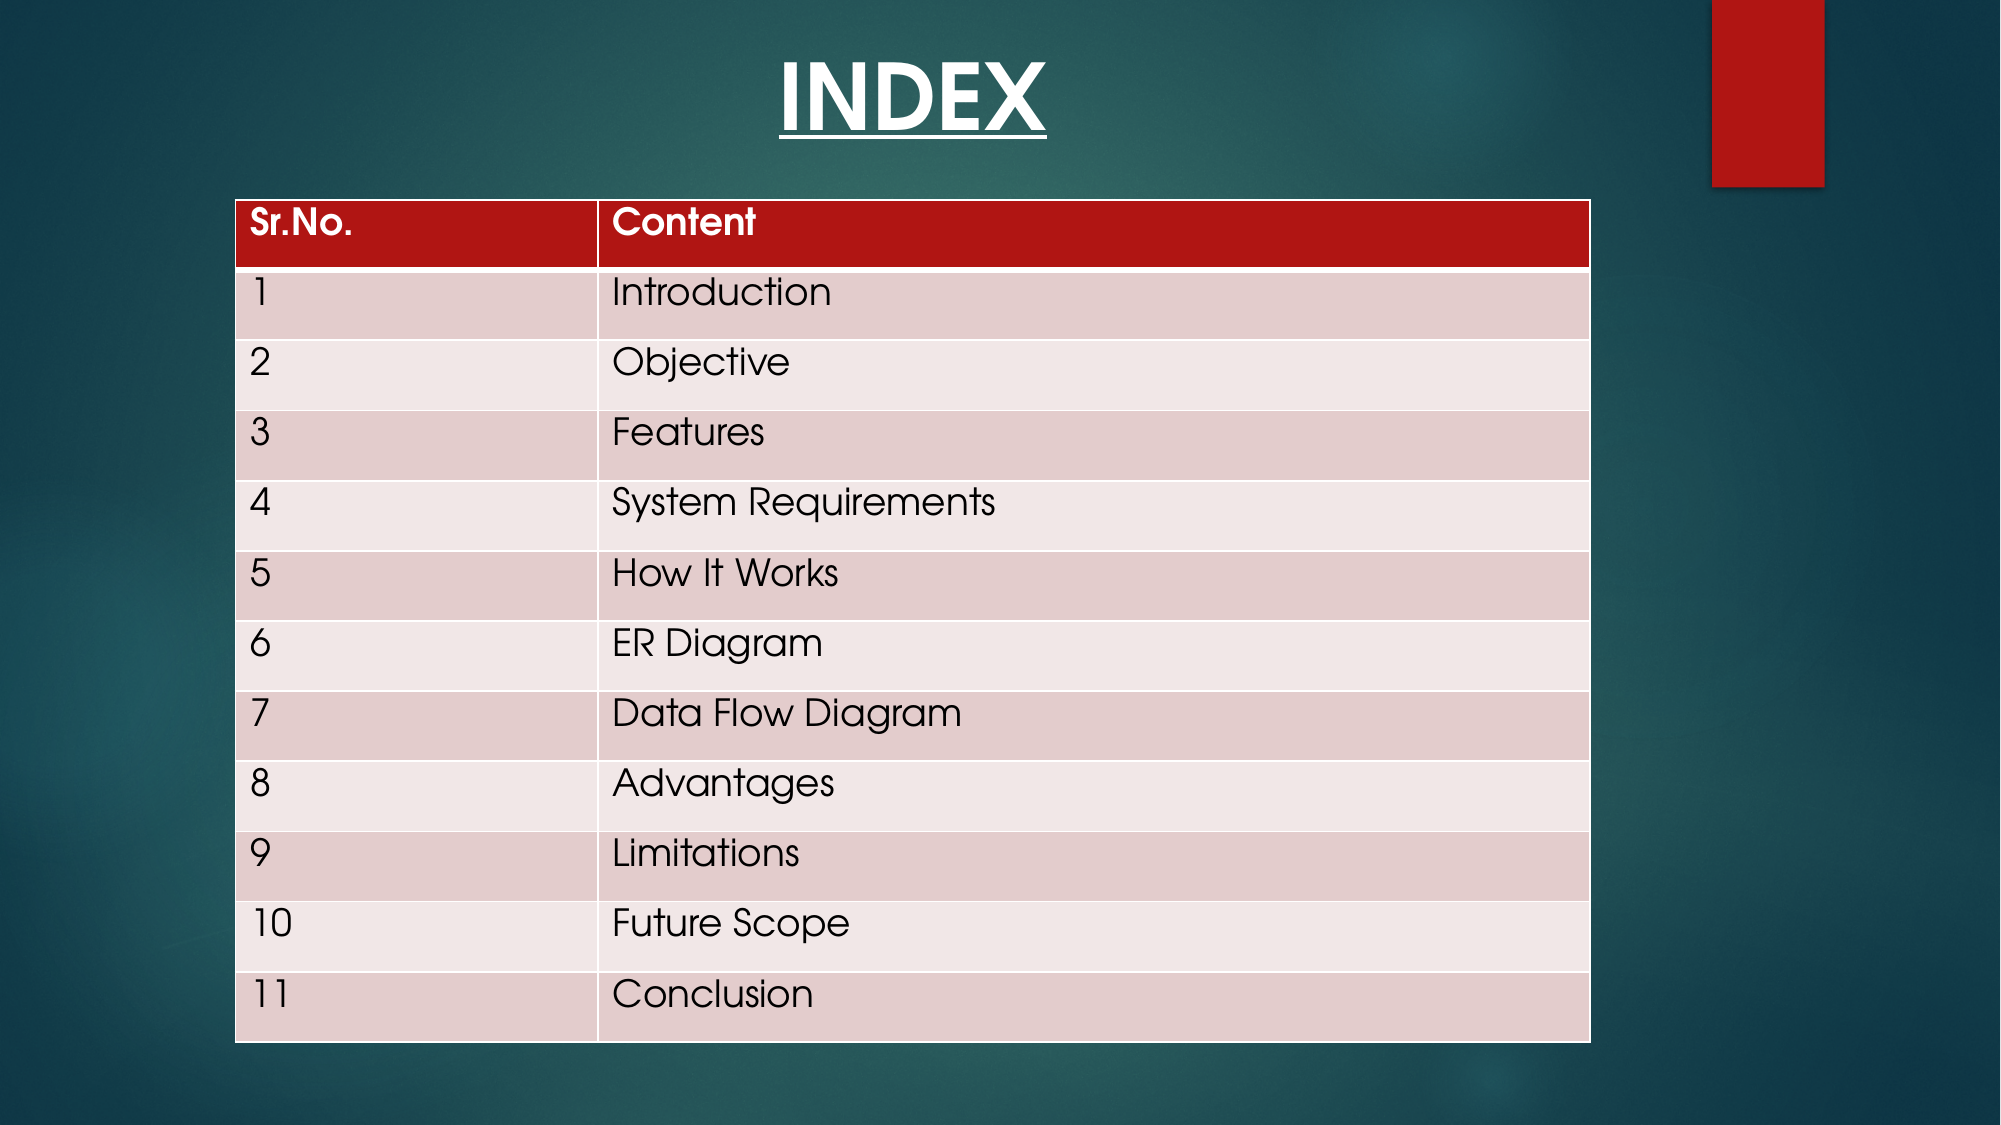

INDEX
| Sr.No. | Content |
| --- | --- |
| 1 | Introduction |
| 2 | Objective |
| 3 | Features |
| 4 | System Requirements |
| 5 | How It Works |
| 6 | ER Diagram |
| 7 | Data Flow Diagram |
| 8 | Advantages |
| 9 | Limitations |
| 10 | Future Scope |
| 11 | Conclusion |